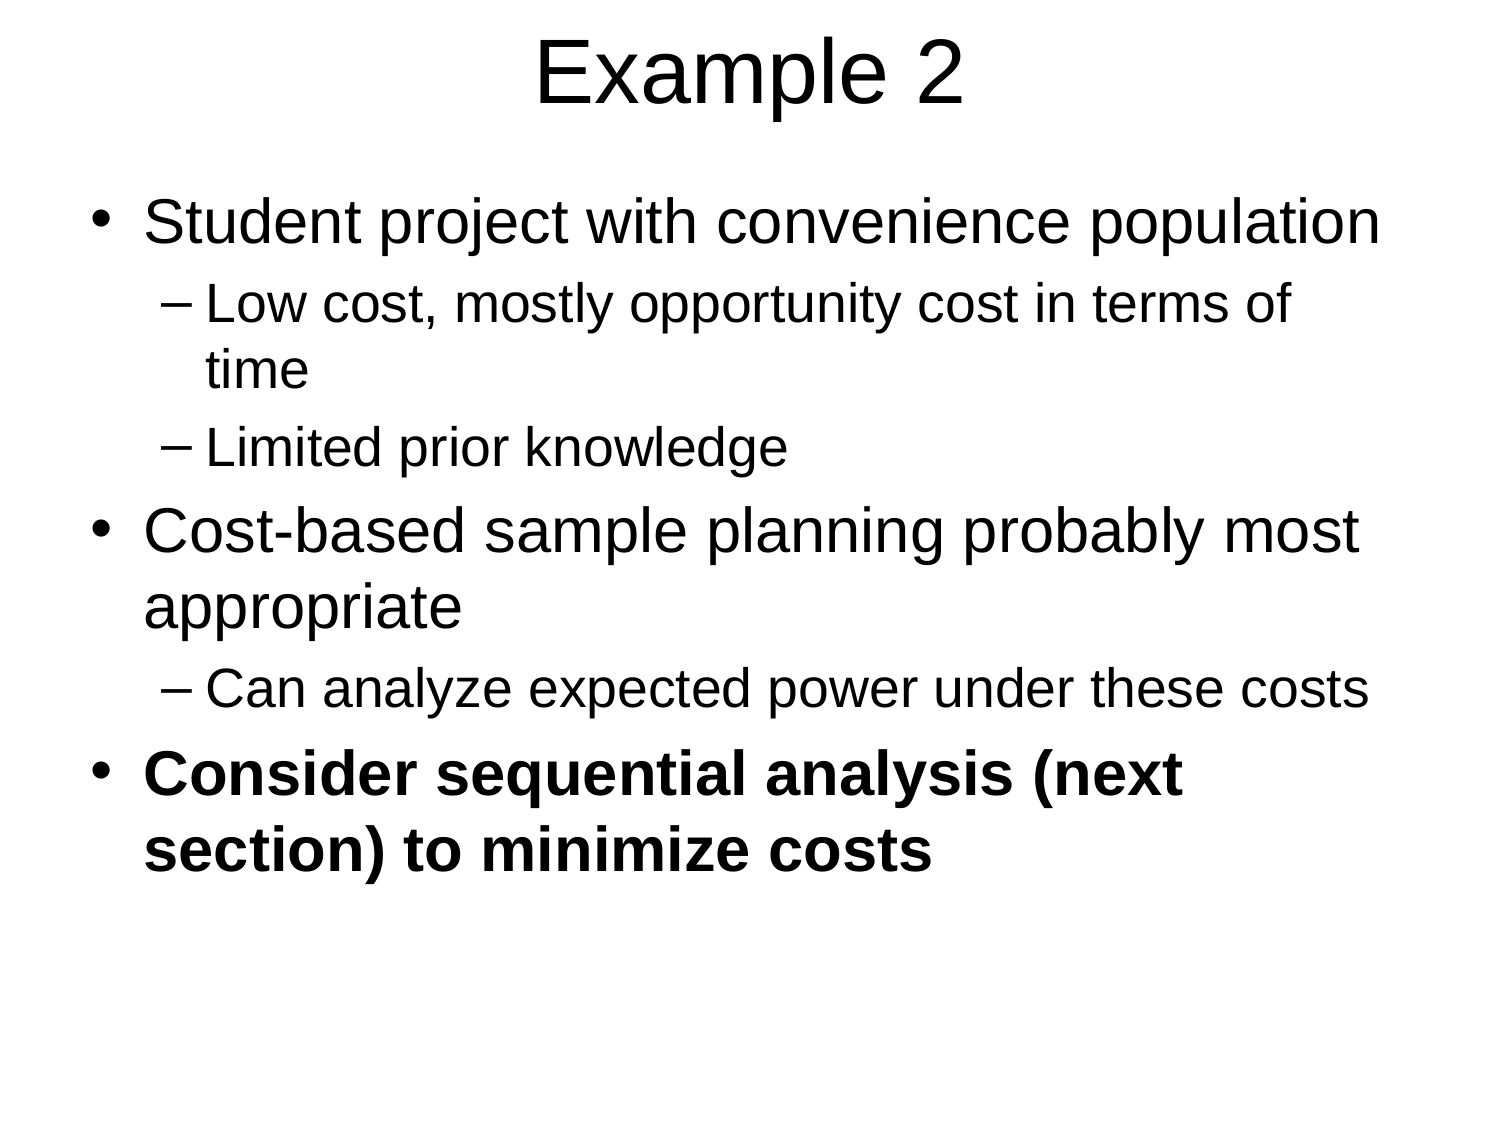

# Example 2
Student project with convenience population
Low cost, mostly opportunity cost in terms of time
Limited prior knowledge
Cost-based sample planning probably most appropriate
Can analyze expected power under these costs
Consider sequential analysis (next section) to minimize costs